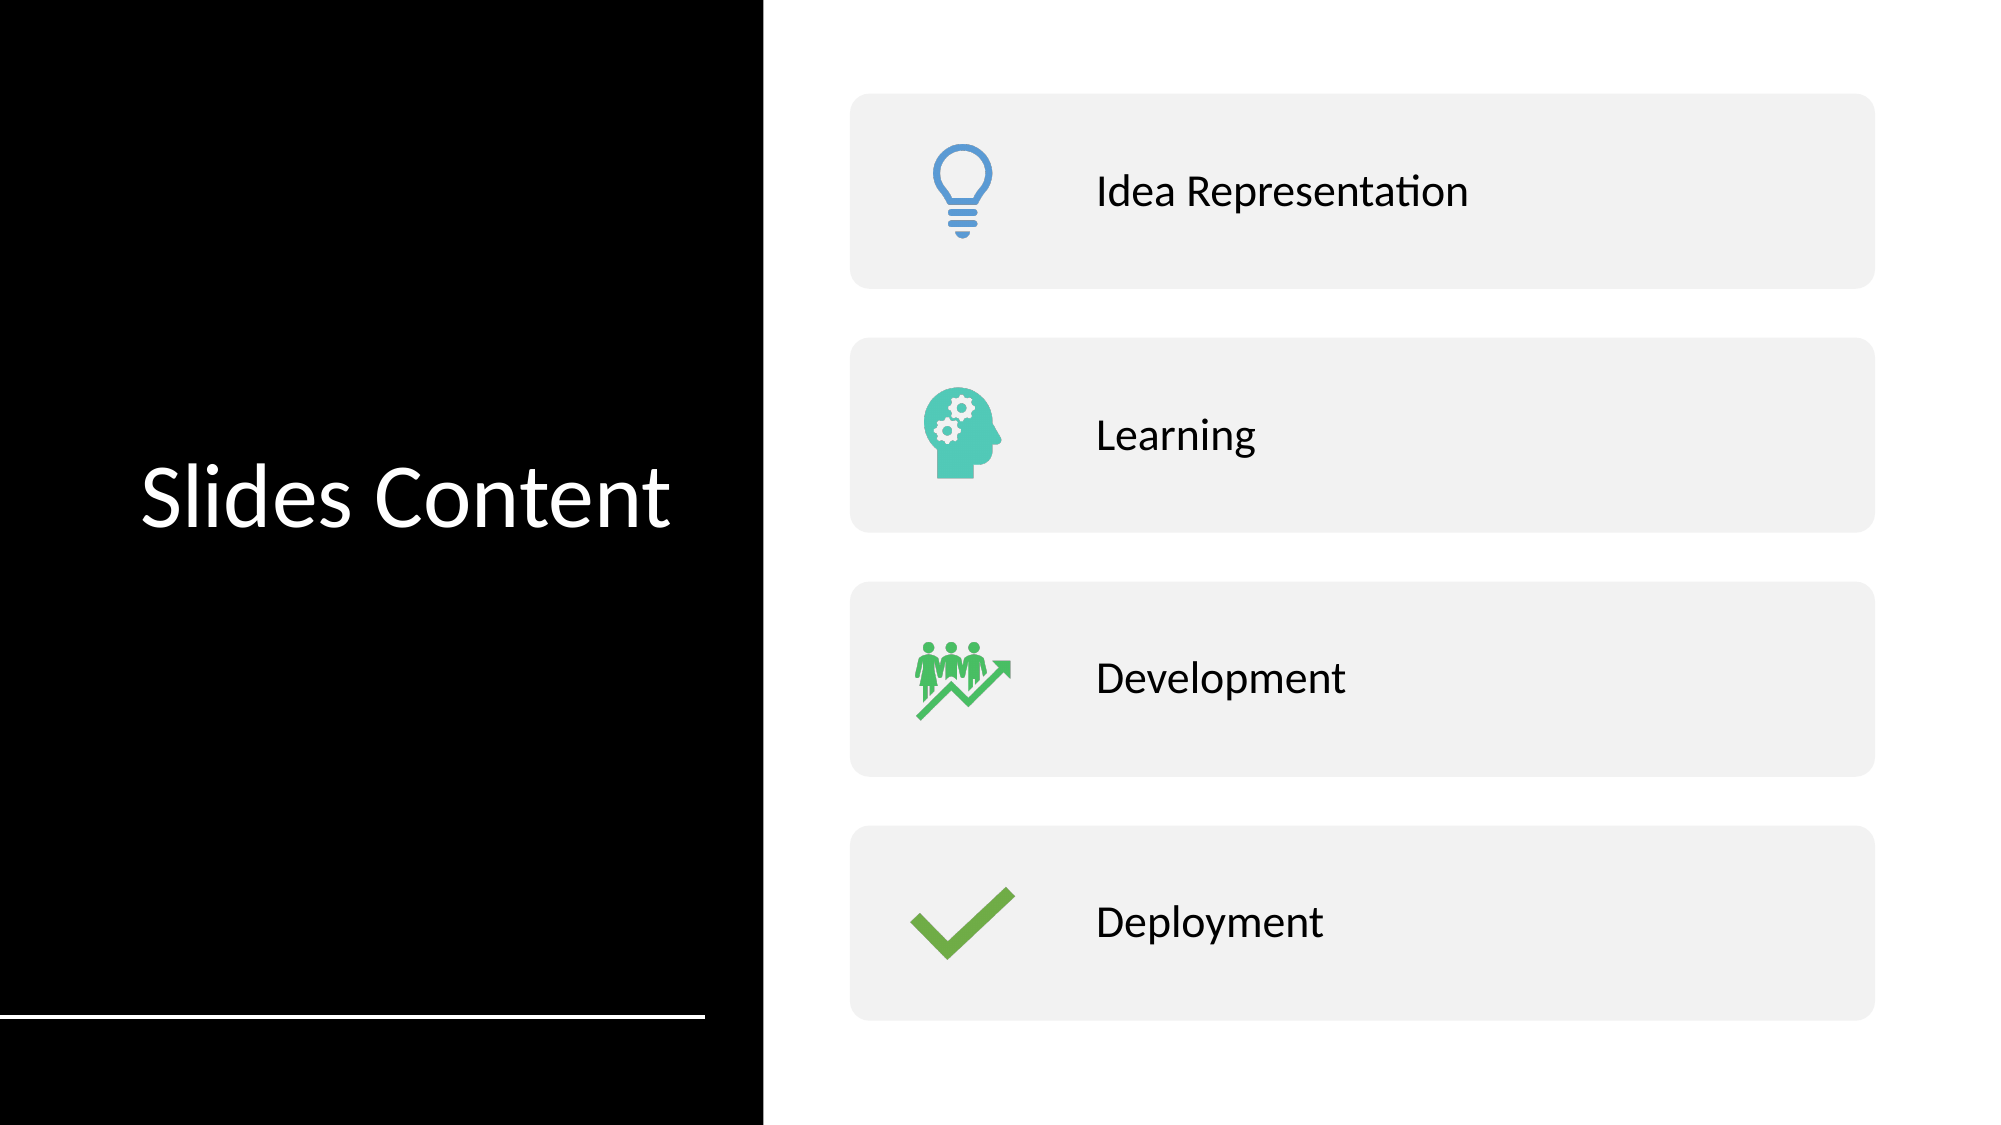

# Slides Content
Idea Representation
Learning
Development
Deployment